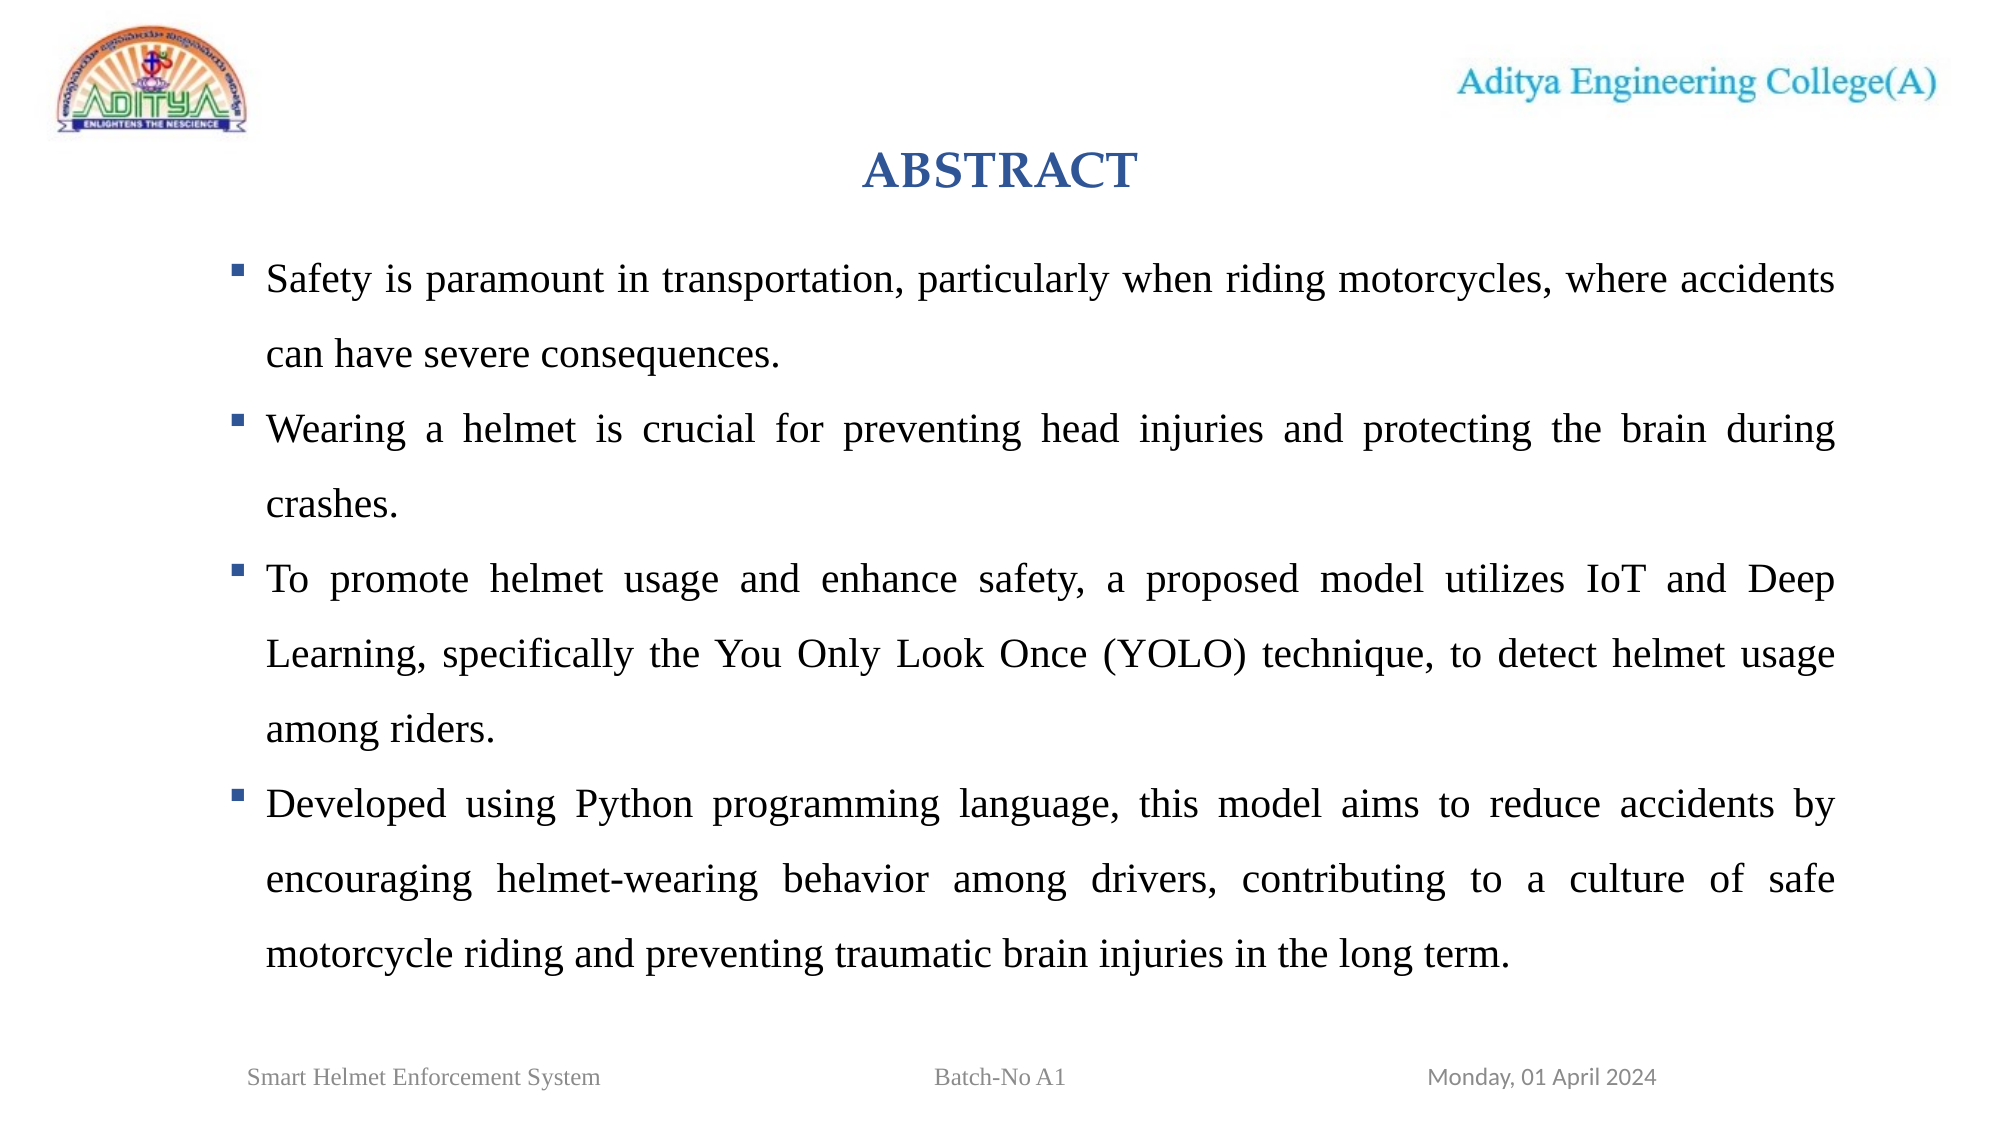

# ABSTRACT
Safety is paramount in transportation, particularly when riding motorcycles, where accidents can have severe consequences.
Wearing a helmet is crucial for preventing head injuries and protecting the brain during crashes.
To promote helmet usage and enhance safety, a proposed model utilizes IoT and Deep Learning, specifically the You Only Look Once (YOLO) technique, to detect helmet usage among riders.
Developed using Python programming language, this model aims to reduce accidents by encouraging helmet-wearing behavior among drivers, contributing to a culture of safe motorcycle riding and preventing traumatic brain injuries in the long term.
3
Monday, 01 April 2024
Smart Helmet Enforcement System	                                      Batch-No A1